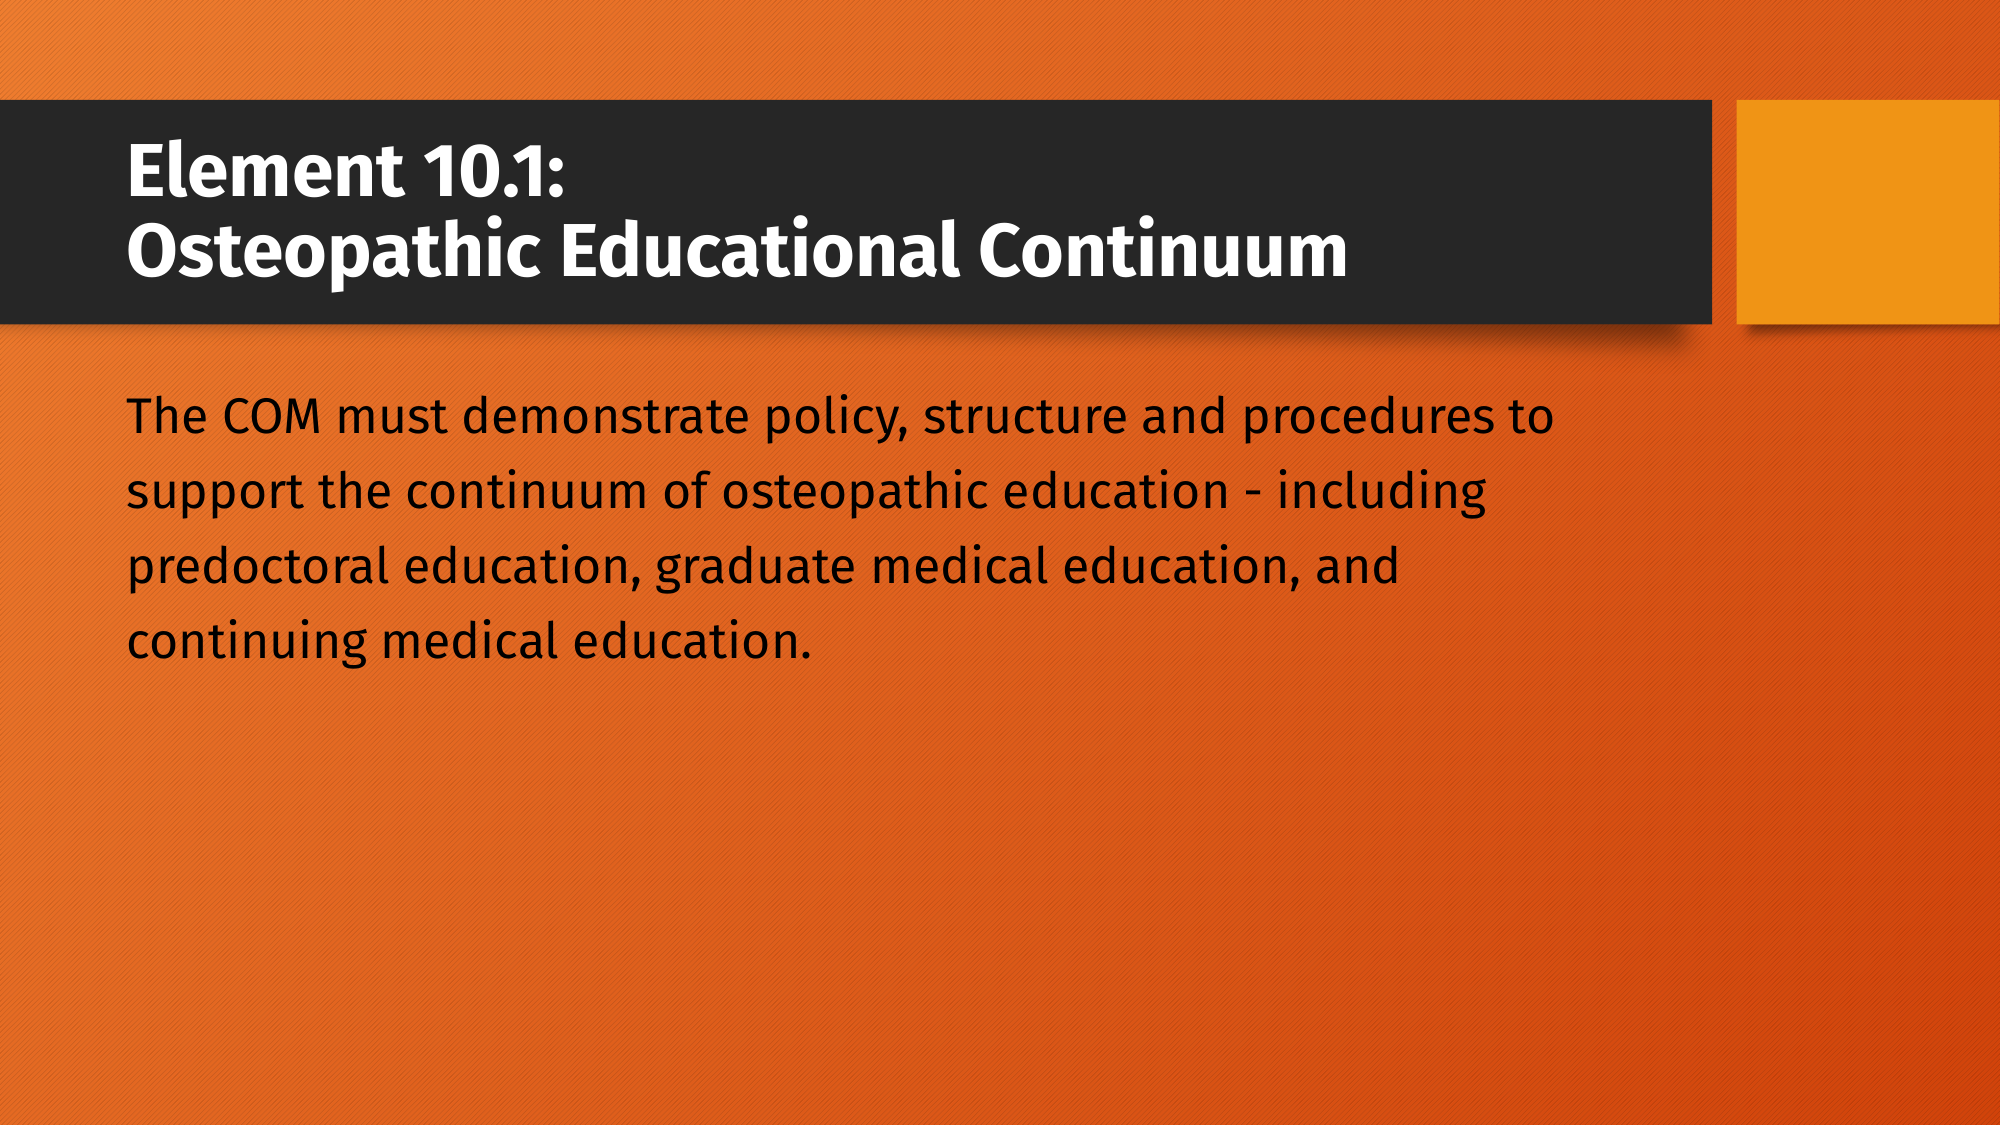

# Element 10.1: Osteopathic Educational Continuum
The COM must demonstrate policy, structure and procedures to
support the continuum of osteopathic education - including
predoctoral education, graduate medical education, and
continuing medical education.